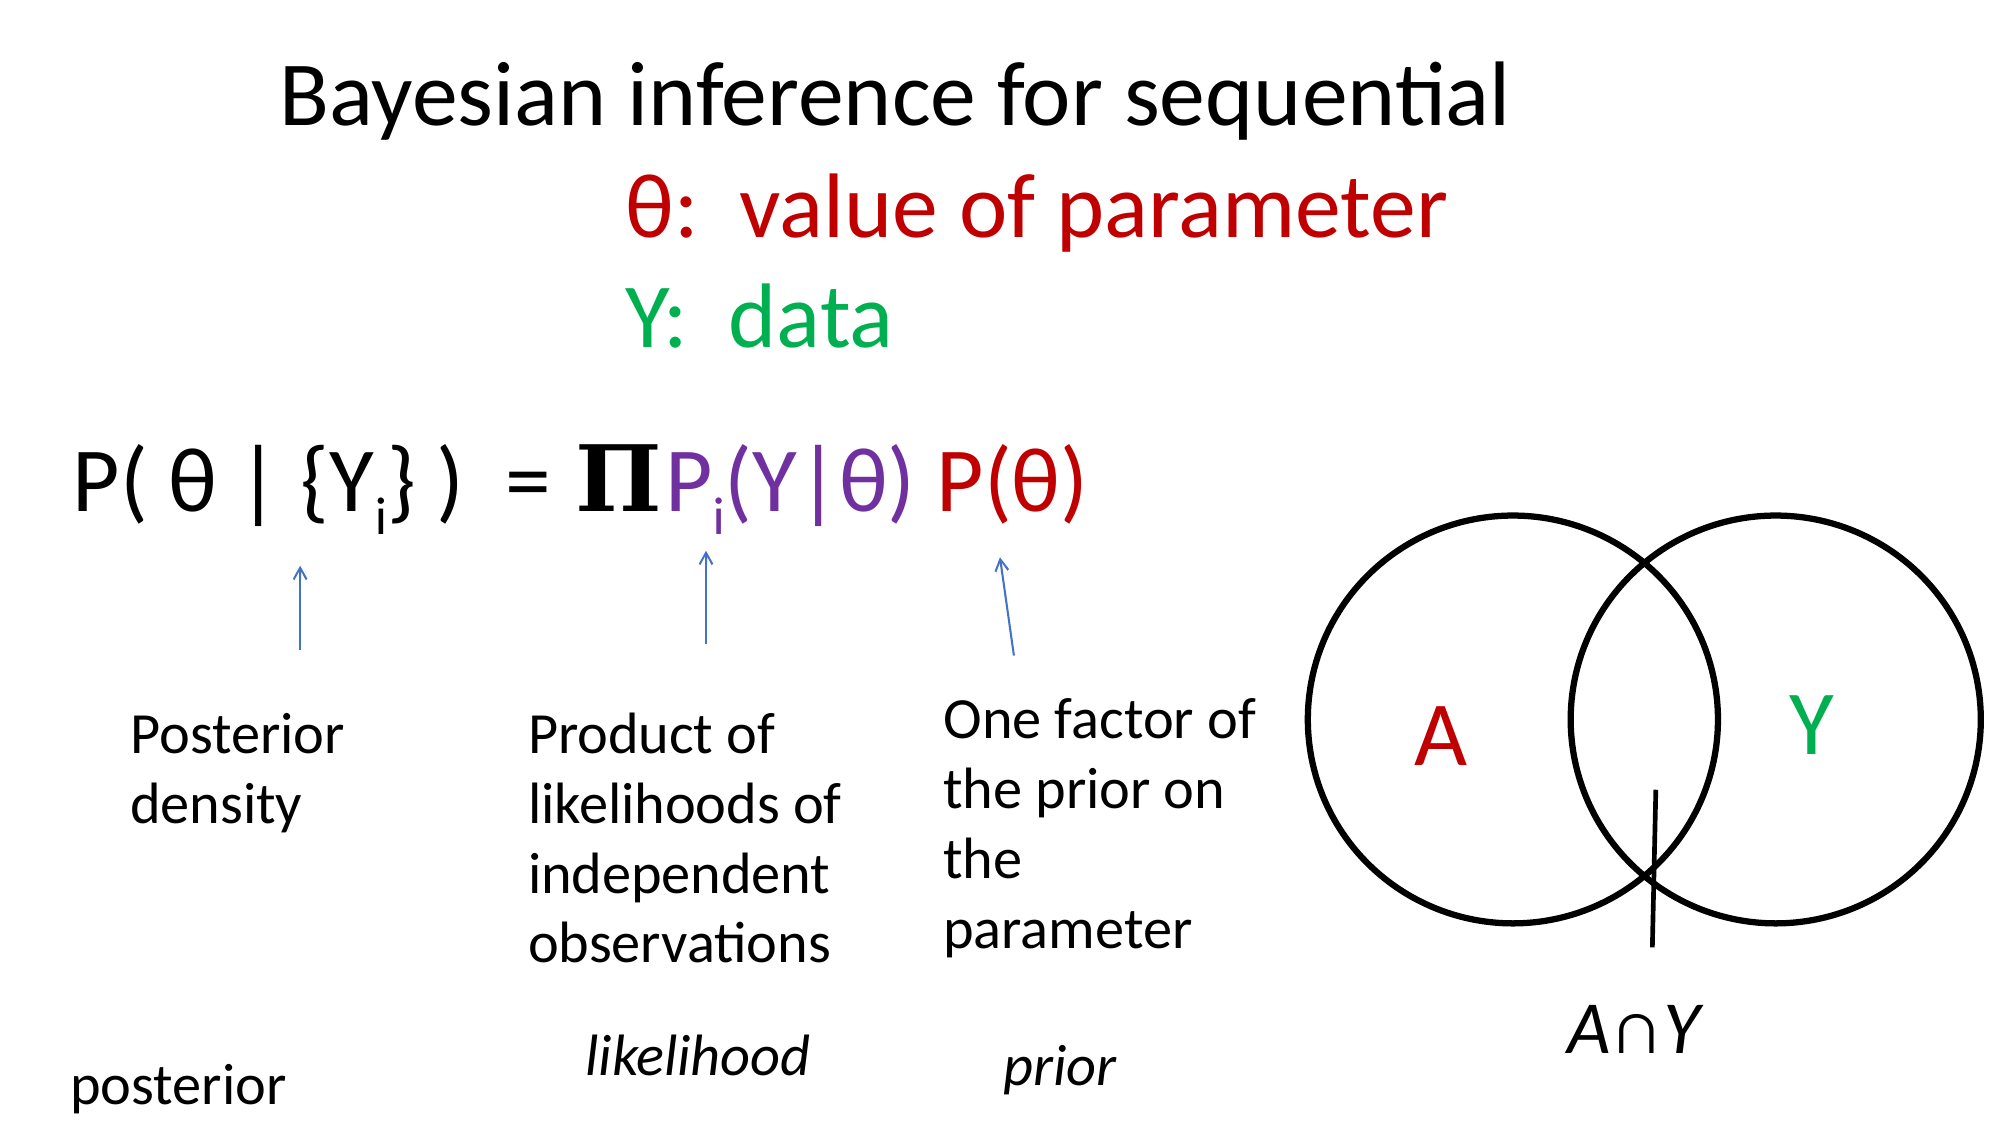

# Bayesian inference for sequential
θ:  value of parameter
Y:  data
P( θ | {Yi} )  = 𝚷Pi(Y|θ) P(θ)

likelihood

posterior
Y
A

prior
One factor of the prior on the parameter
Posterior density
Product of likelihoods of independent observations
A∩Y